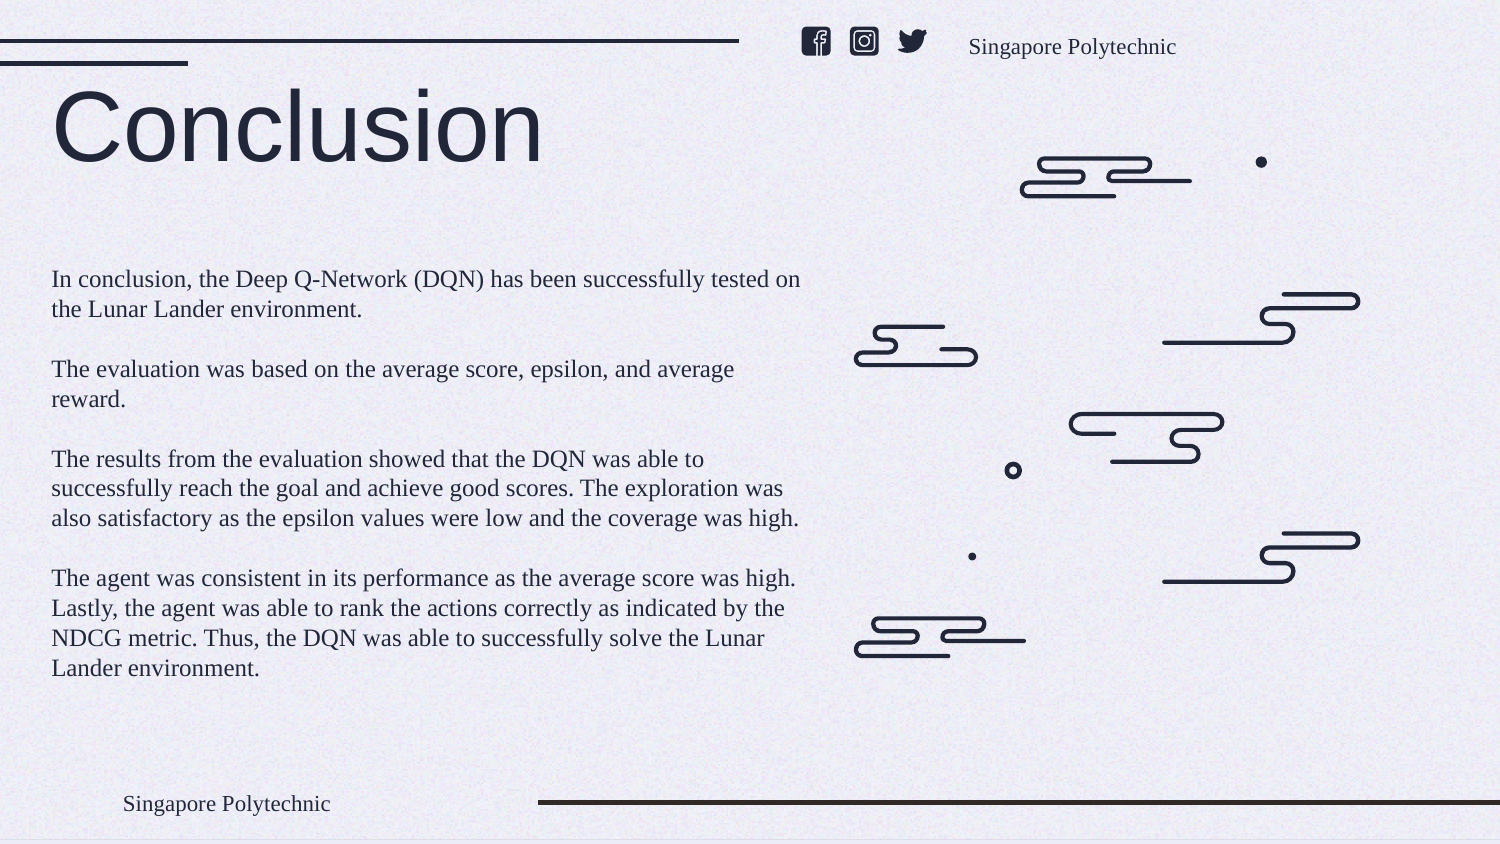

Singapore Polytechnic

# Conclusion

In conclusion, the Deep Q-Network (DQN) has been successfully tested on the Lunar Lander environment.

The evaluation was based on the average score, epsilon, and average reward.

The results from the evaluation showed that the DQN was able to successfully reach the goal and achieve good scores. The exploration was also satisfactory as the epsilon values were low and the coverage was high.

The agent was consistent in its performance as the average score was high. Lastly, the agent was able to rank the actions correctly as indicated by the NDCG metric. Thus, the DQN was able to successfully solve the Lunar Lander environment.

Singapore Polytechnic